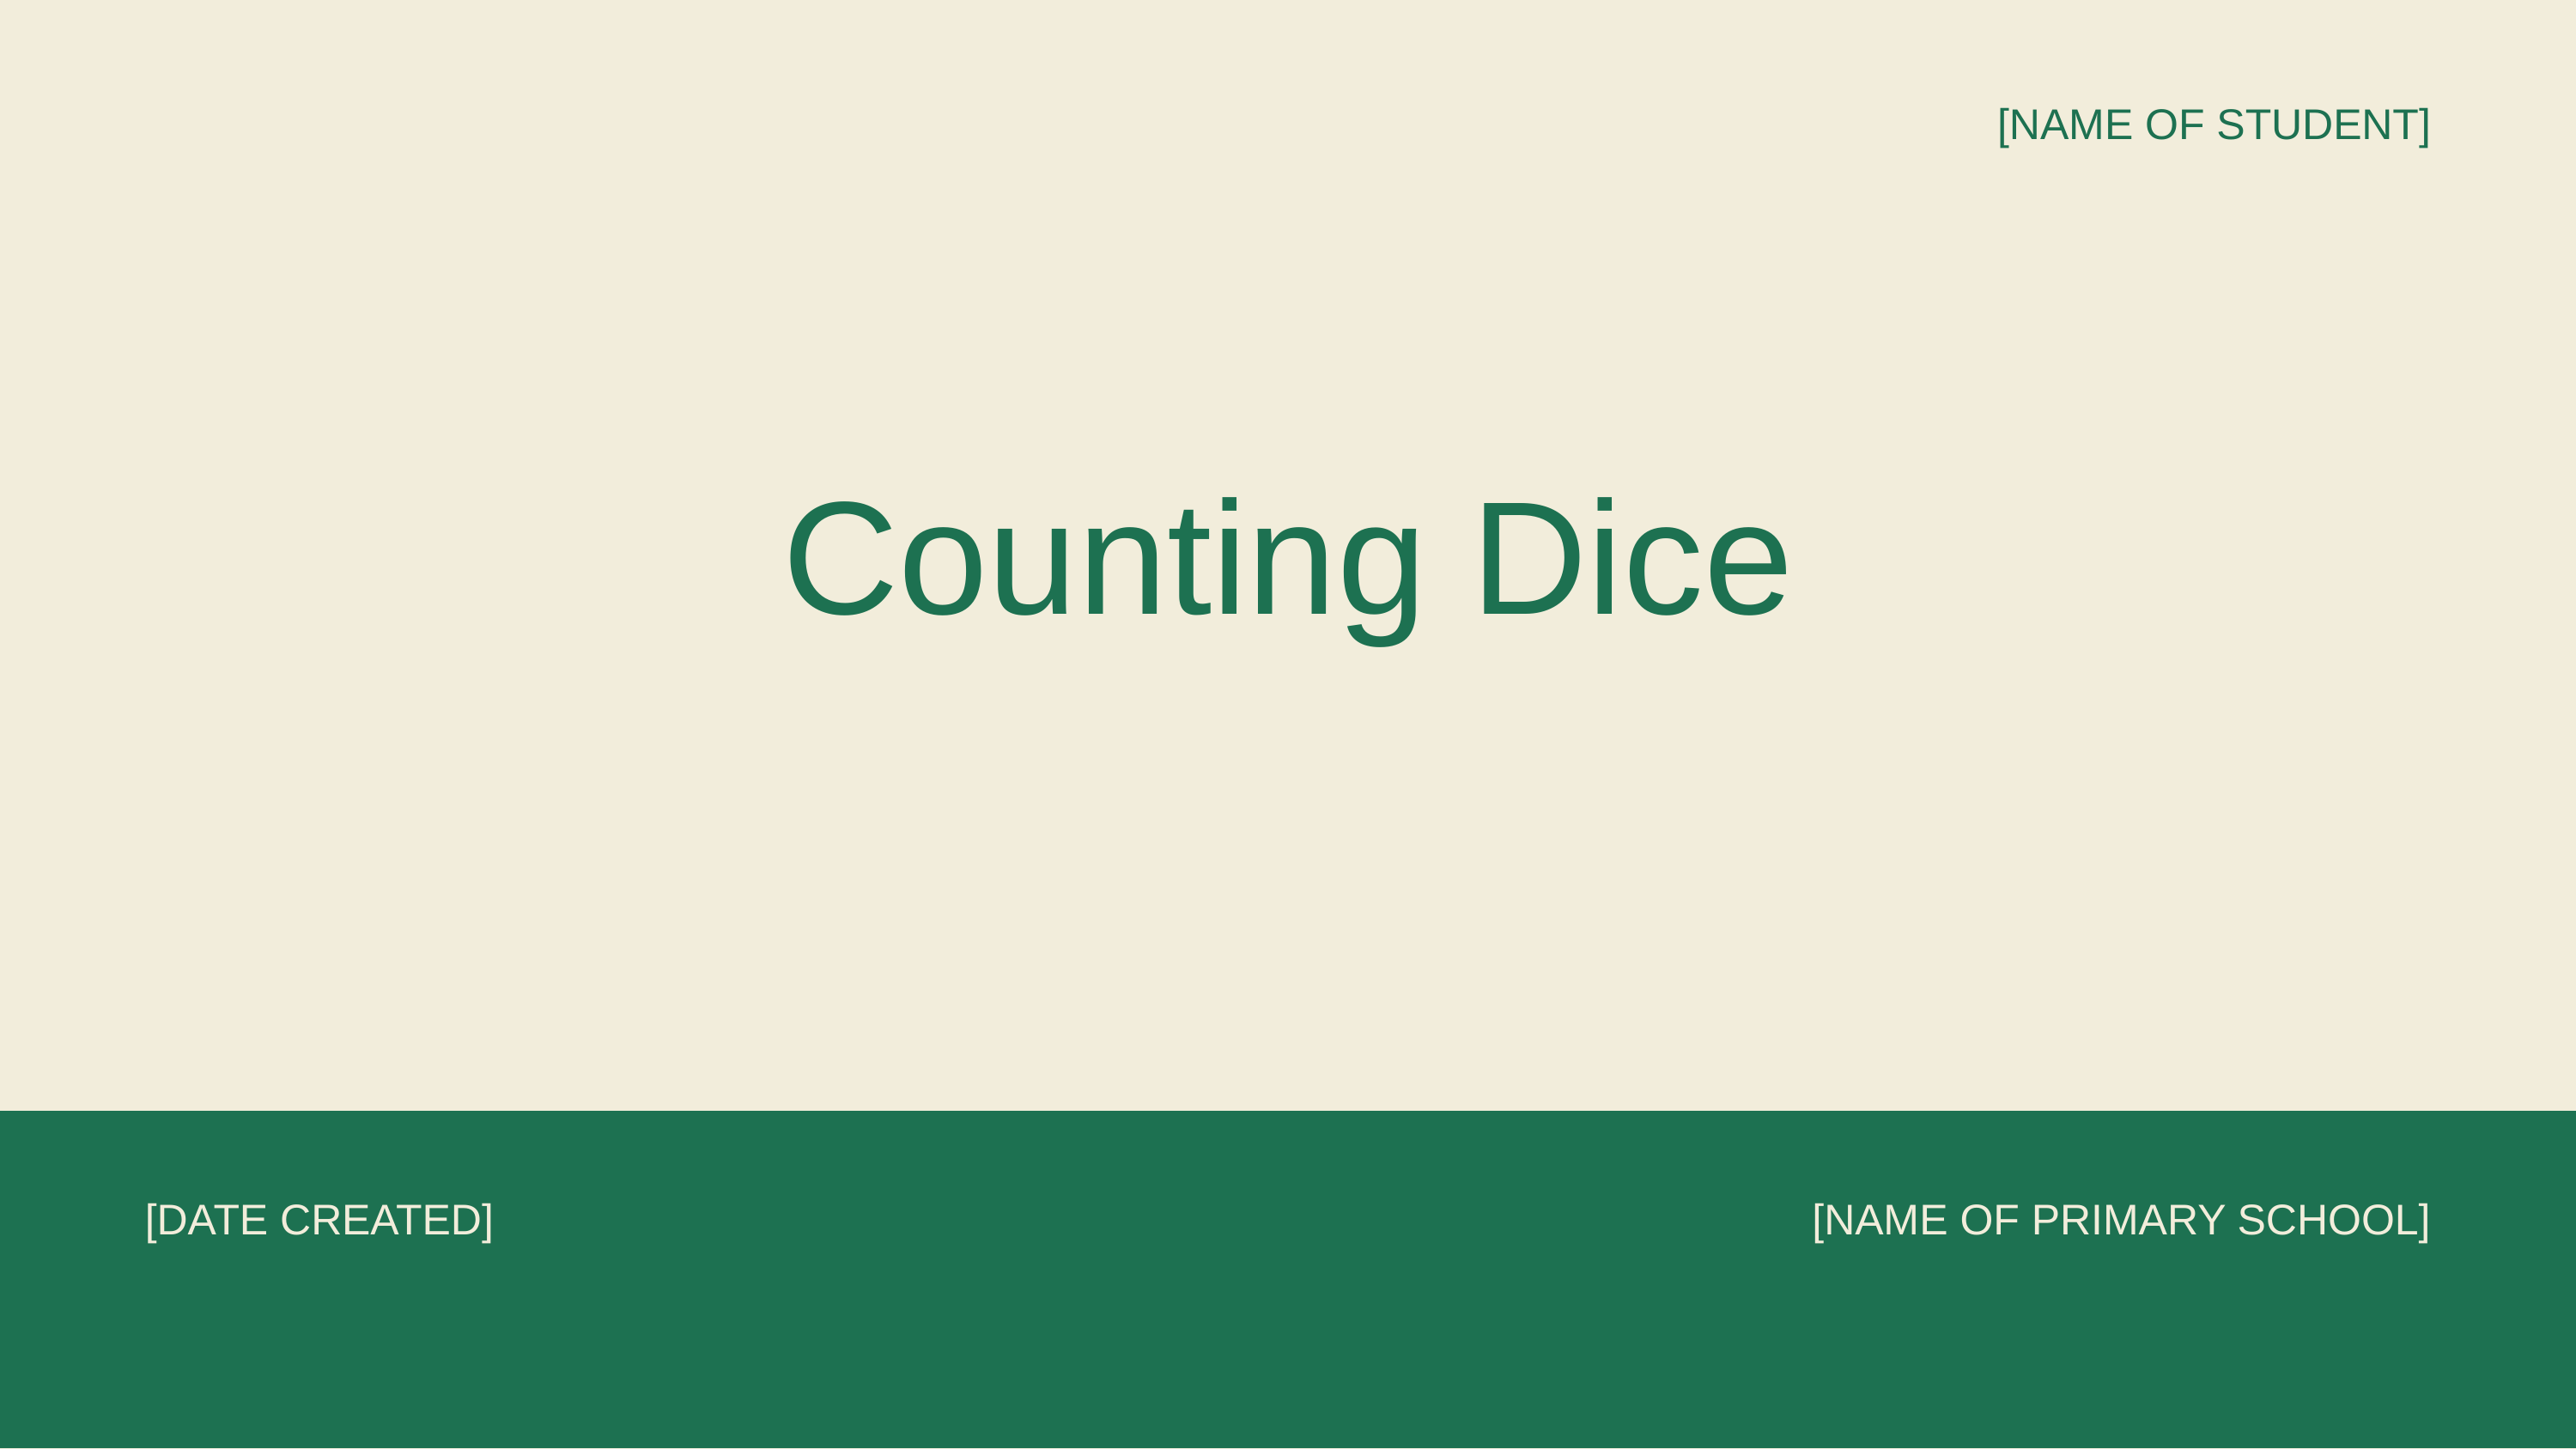

[NAME OF STUDENT]
Counting Dice

[DATE CREATED]
[NAME OF PRIMARY SCHOOL]